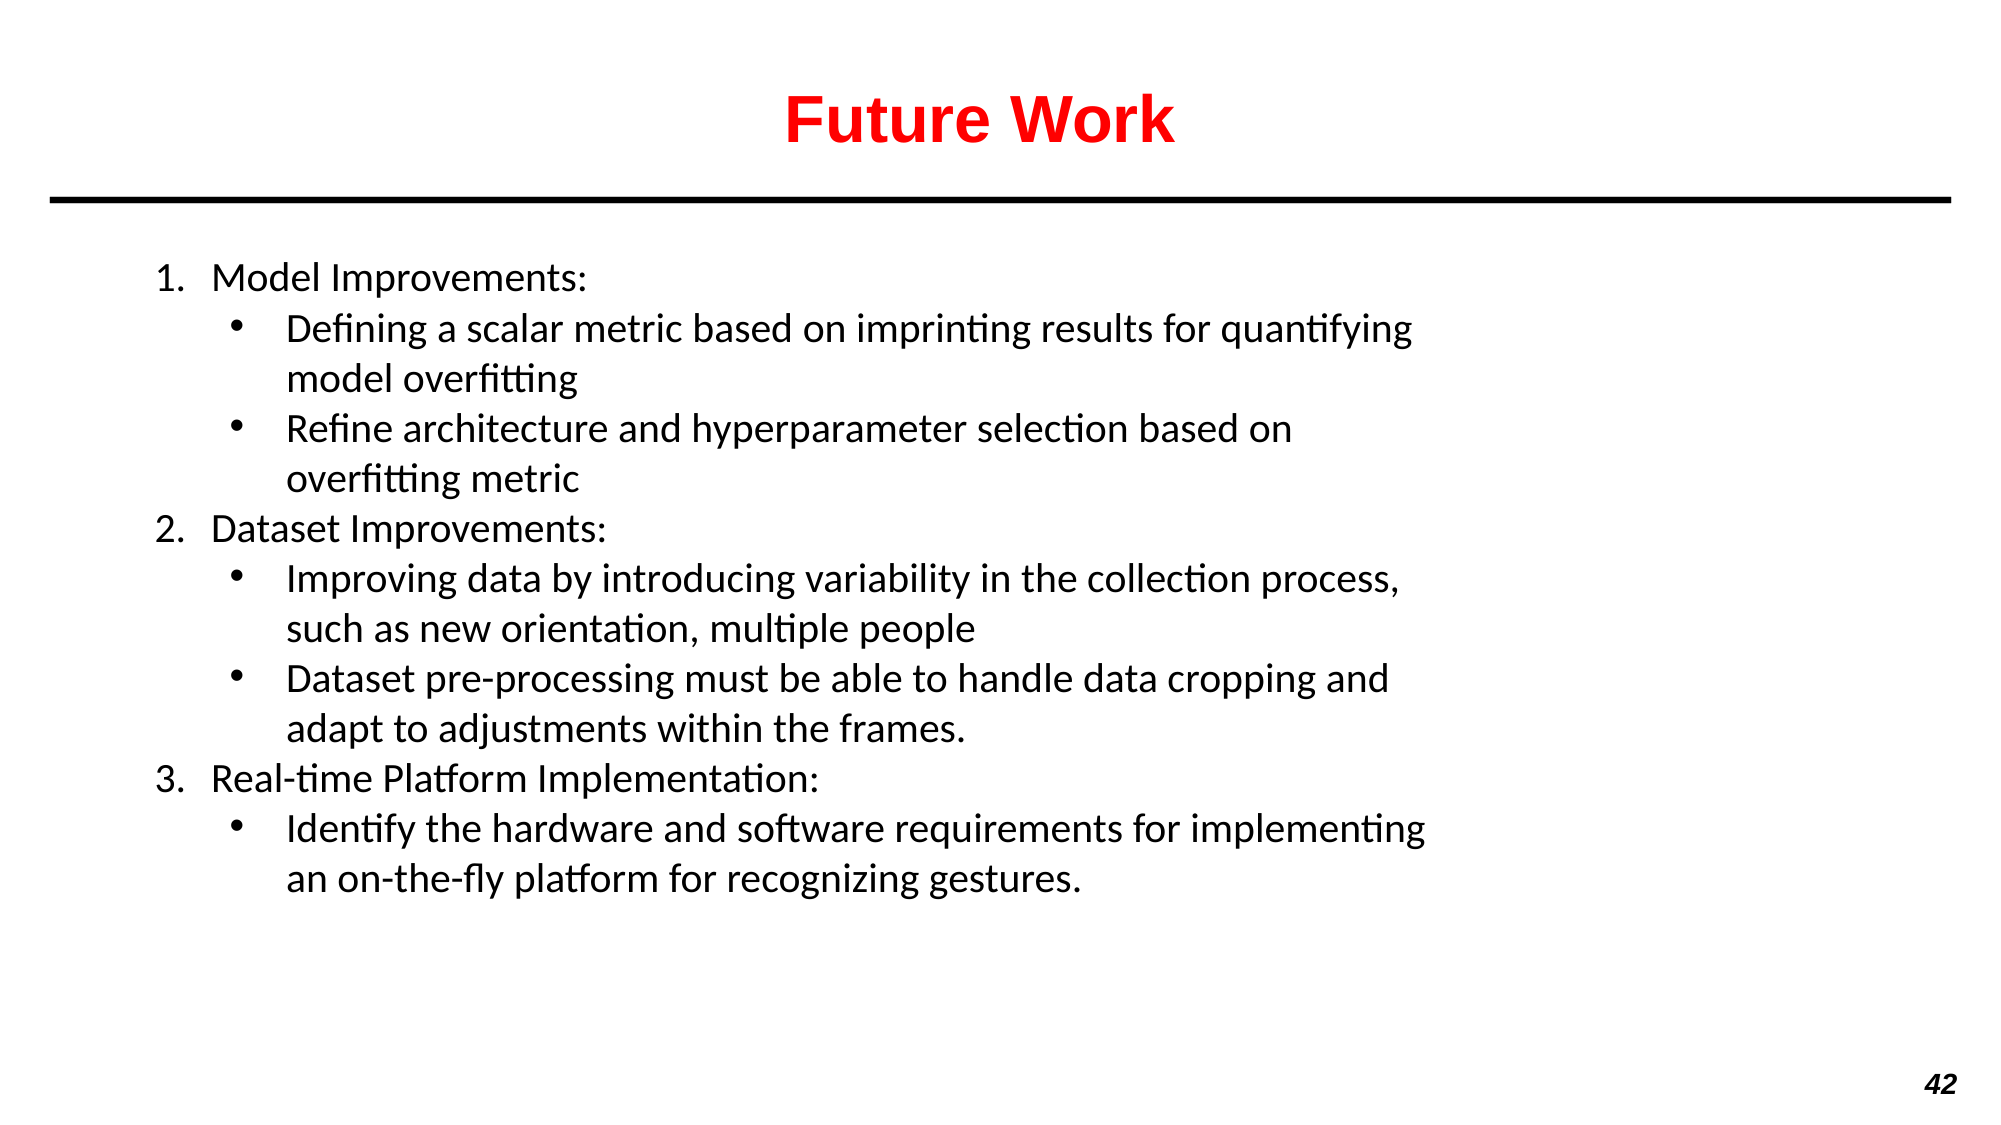

# Future Work
Model Improvements:
Defining a scalar metric based on imprinting results for quantifying model overfitting
Refine architecture and hyperparameter selection based on overfitting metric
Dataset Improvements:
Improving data by introducing variability in the collection process, such as new orientation, multiple people
Dataset pre-processing must be able to handle data cropping and adapt to adjustments within the frames.
Real-time Platform Implementation:
Identify the hardware and software requirements for implementing an on-the-fly platform for recognizing gestures.